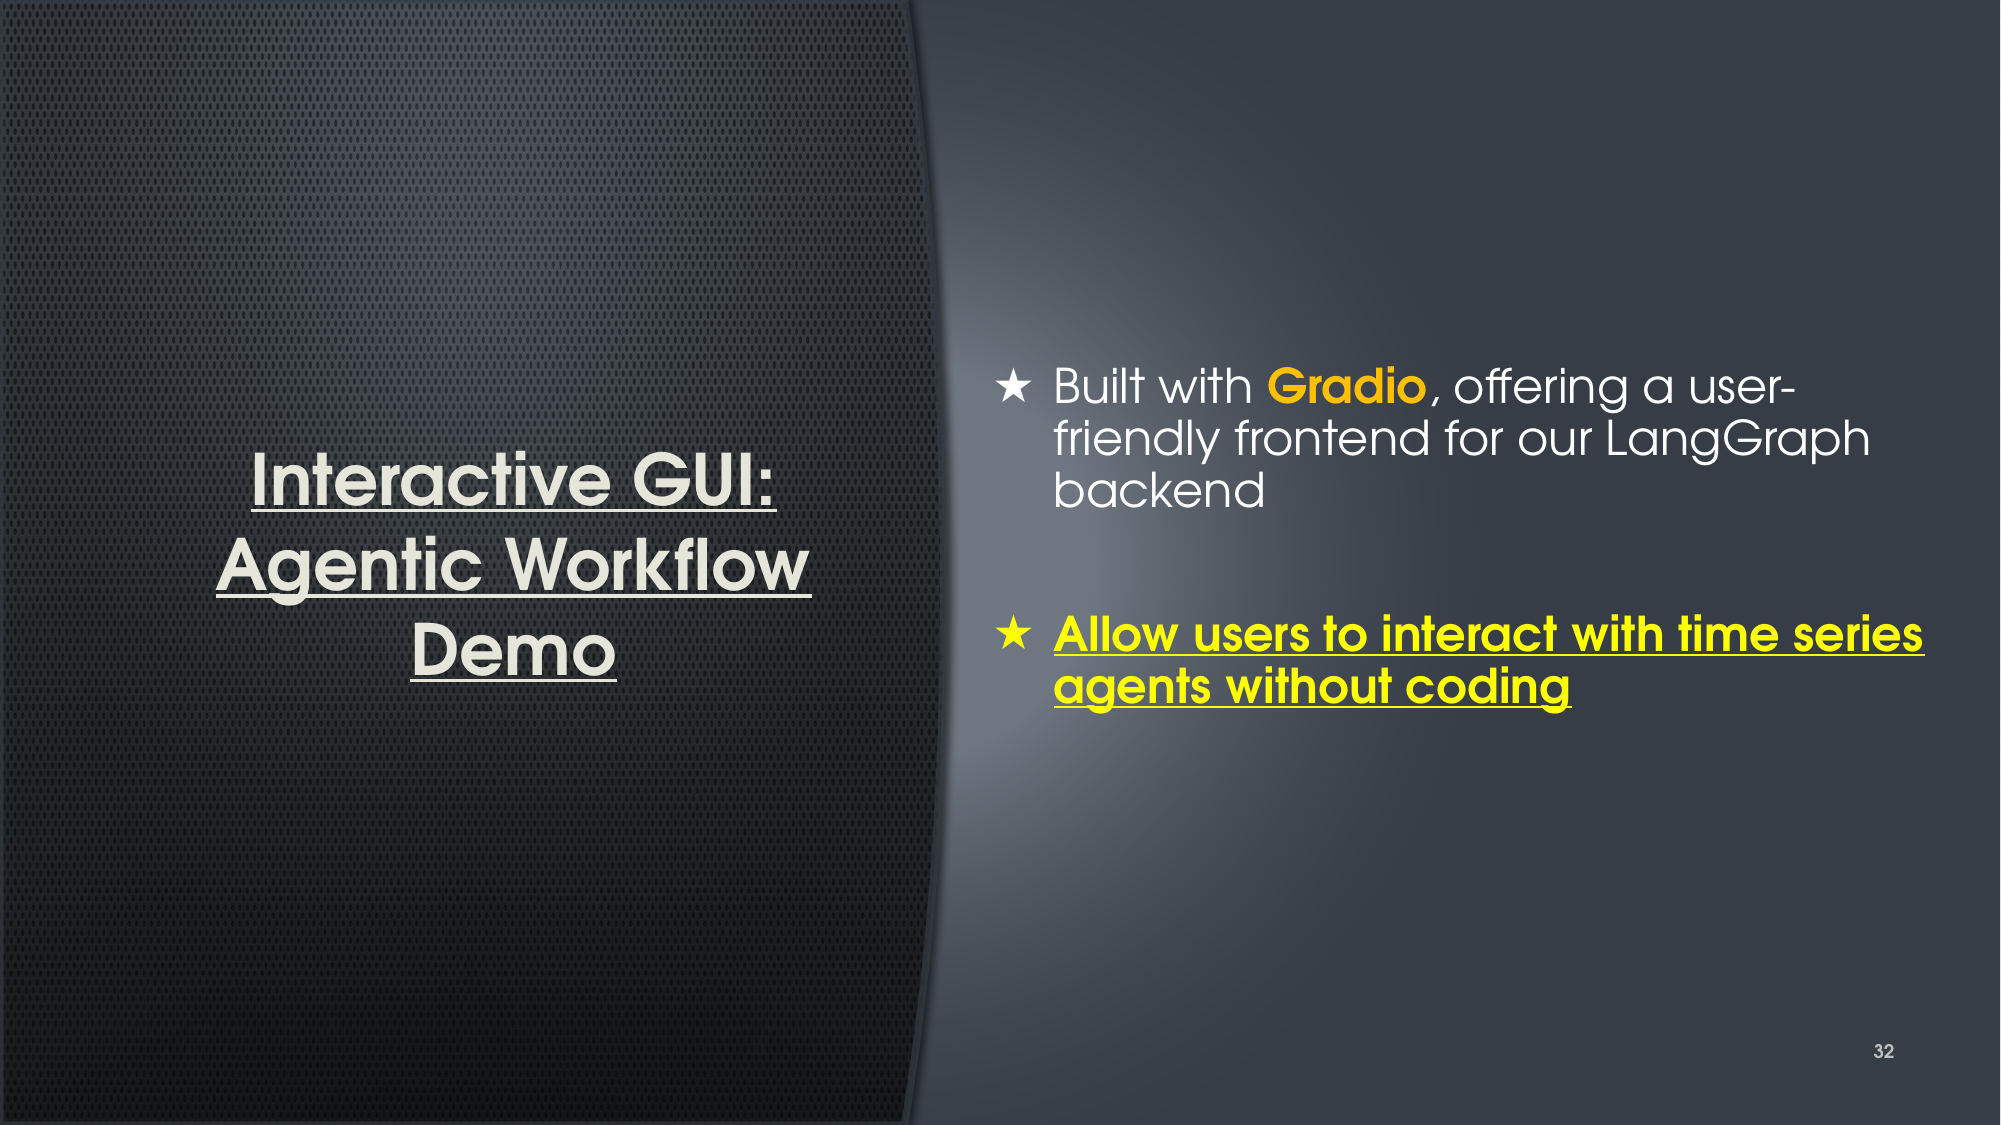

Built with Gradio, offering a user-friendly frontend for our LangGraph backend

Allow users to interact with time series agents without coding
# Interactive GUI: Agentic Workflow Demo
32